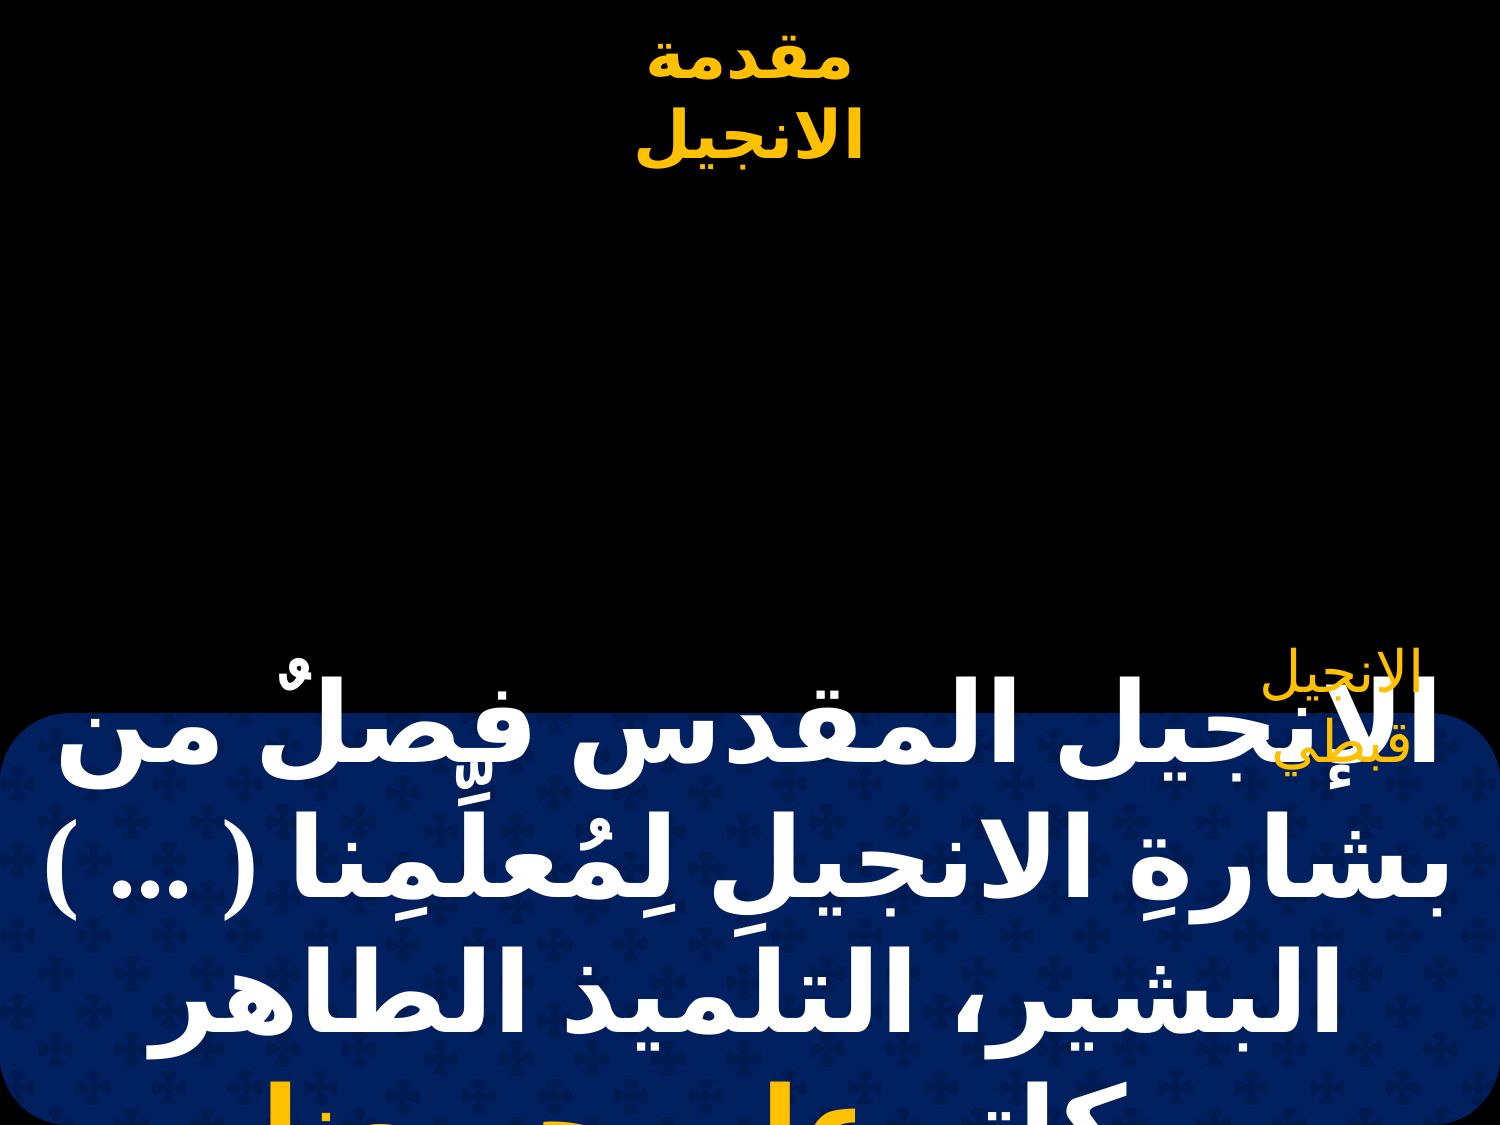

#
الانجيل قبطي
الإنجيل المقدس فصلٌ من بشارةِ الانجيلِ لِمُعلِّمِنا ( ... ) البشير، التلميذ الطاهر بركاته على جميعنا